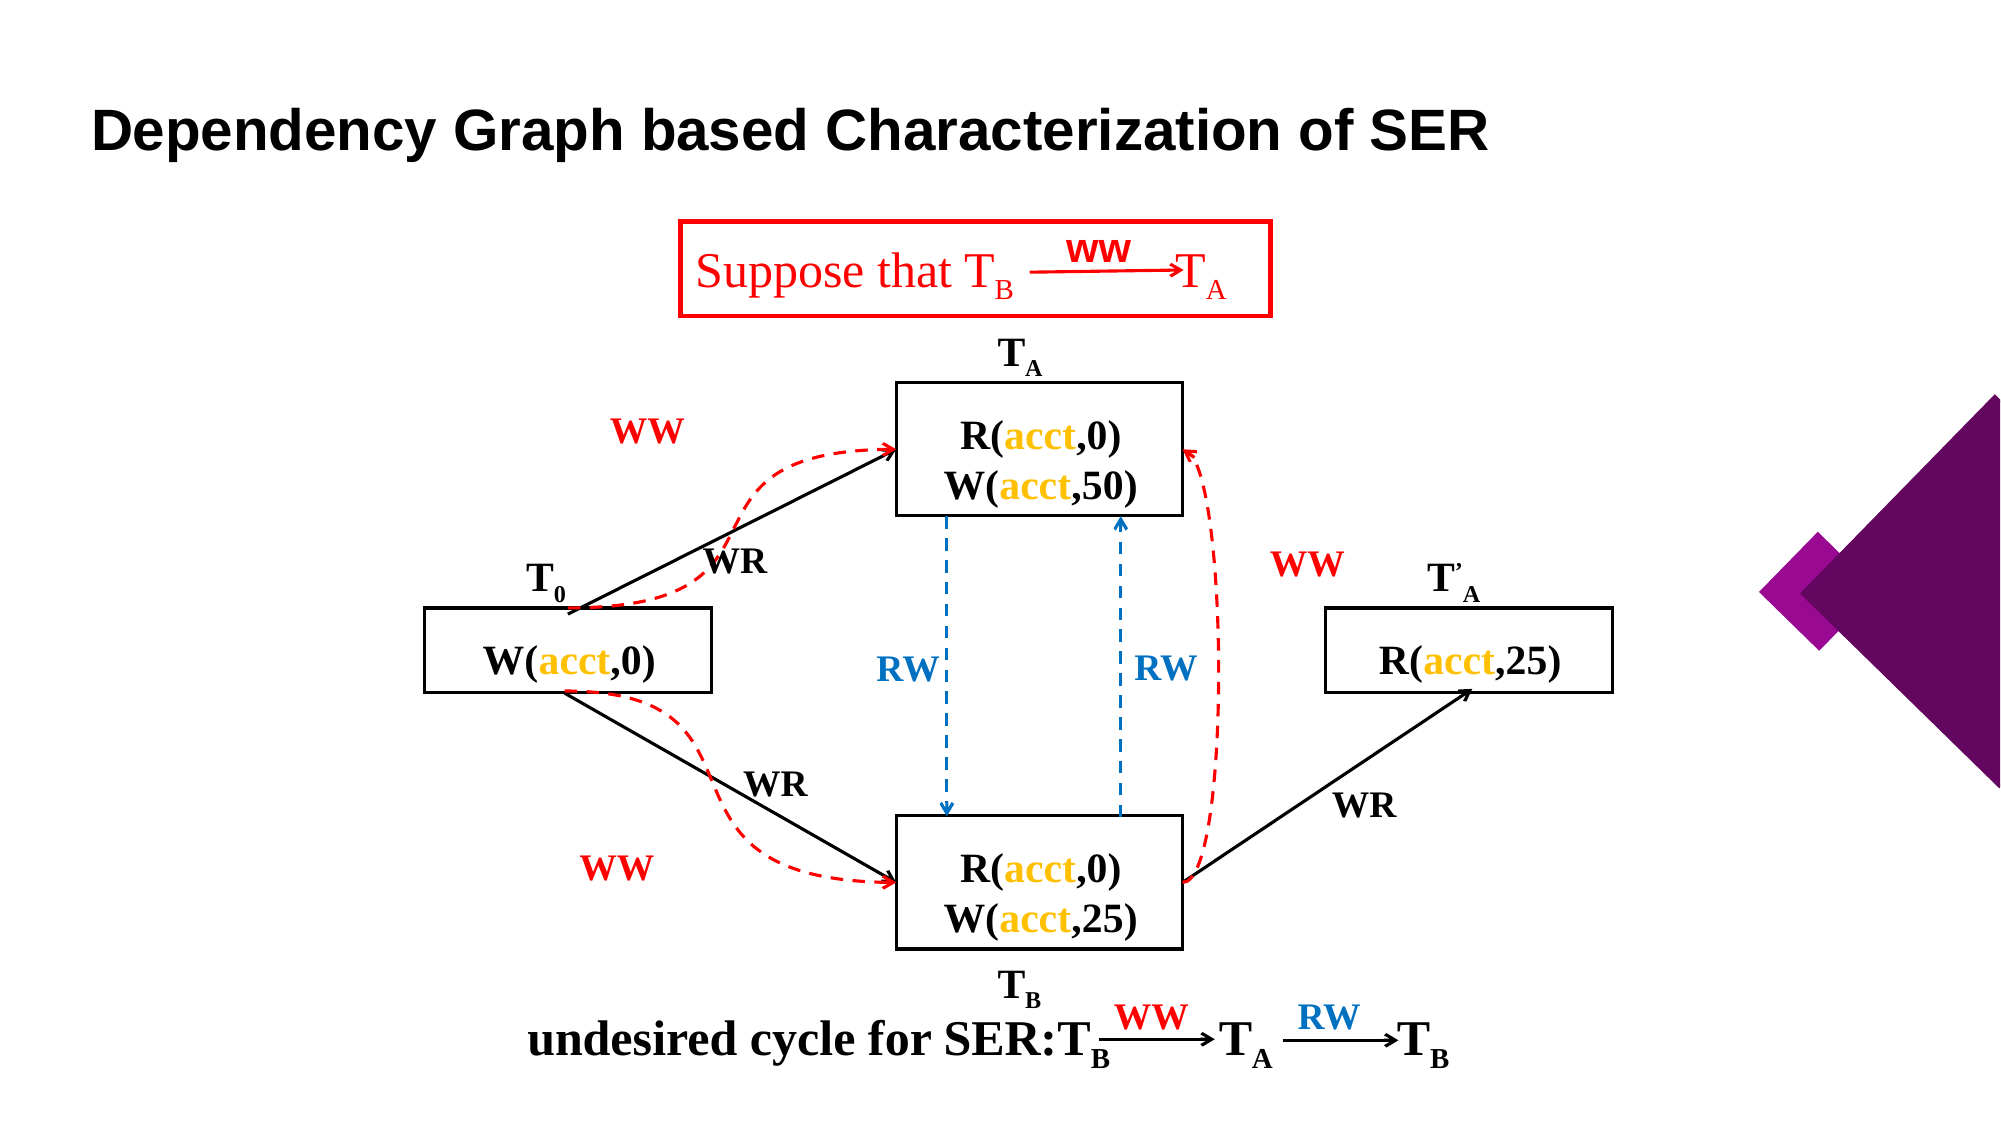

# Dependency Graph based Characterization of SER
ww

Suppose that TB             TA
TA

WW
R(acct,0)
W(acct,50)
WR
WW
T0
T’A

W(acct,0)
R(acct,25)

RW
RW
WR
WR

R(acct,0)
W(acct,25)
WW
TB
WW
RW
undesired cycle for SER:TB               TA          TB
20